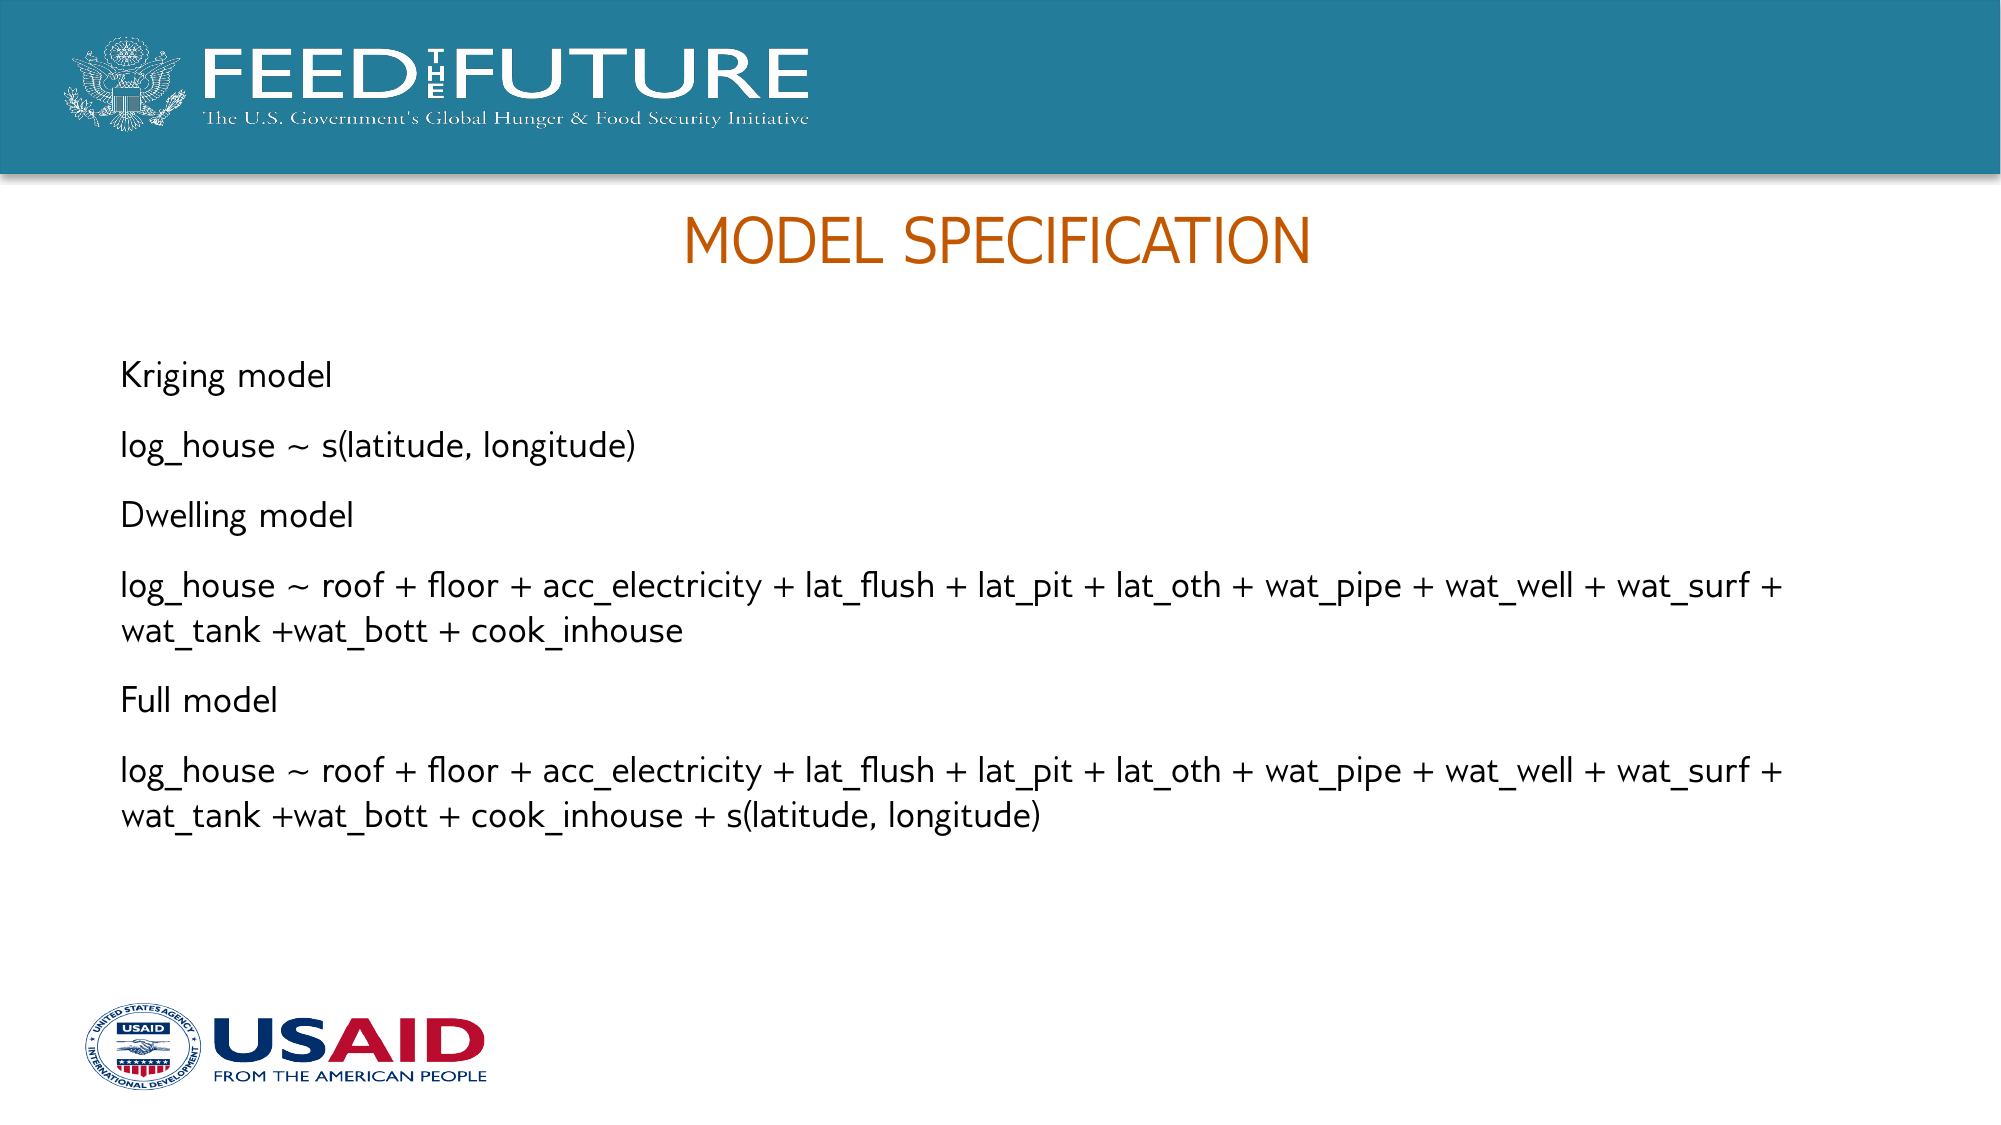

# Model Specification
Kriging model
log_house ~ s(latitude, longitude)
Dwelling model
log_house ~ roof + floor + acc_electricity + lat_flush + lat_pit + lat_oth + wat_pipe + wat_well + wat_surf + wat_tank +wat_bott + cook_inhouse
Full model
log_house ~ roof + floor + acc_electricity + lat_flush + lat_pit + lat_oth + wat_pipe + wat_well + wat_surf + wat_tank +wat_bott + cook_inhouse + s(latitude, longitude)